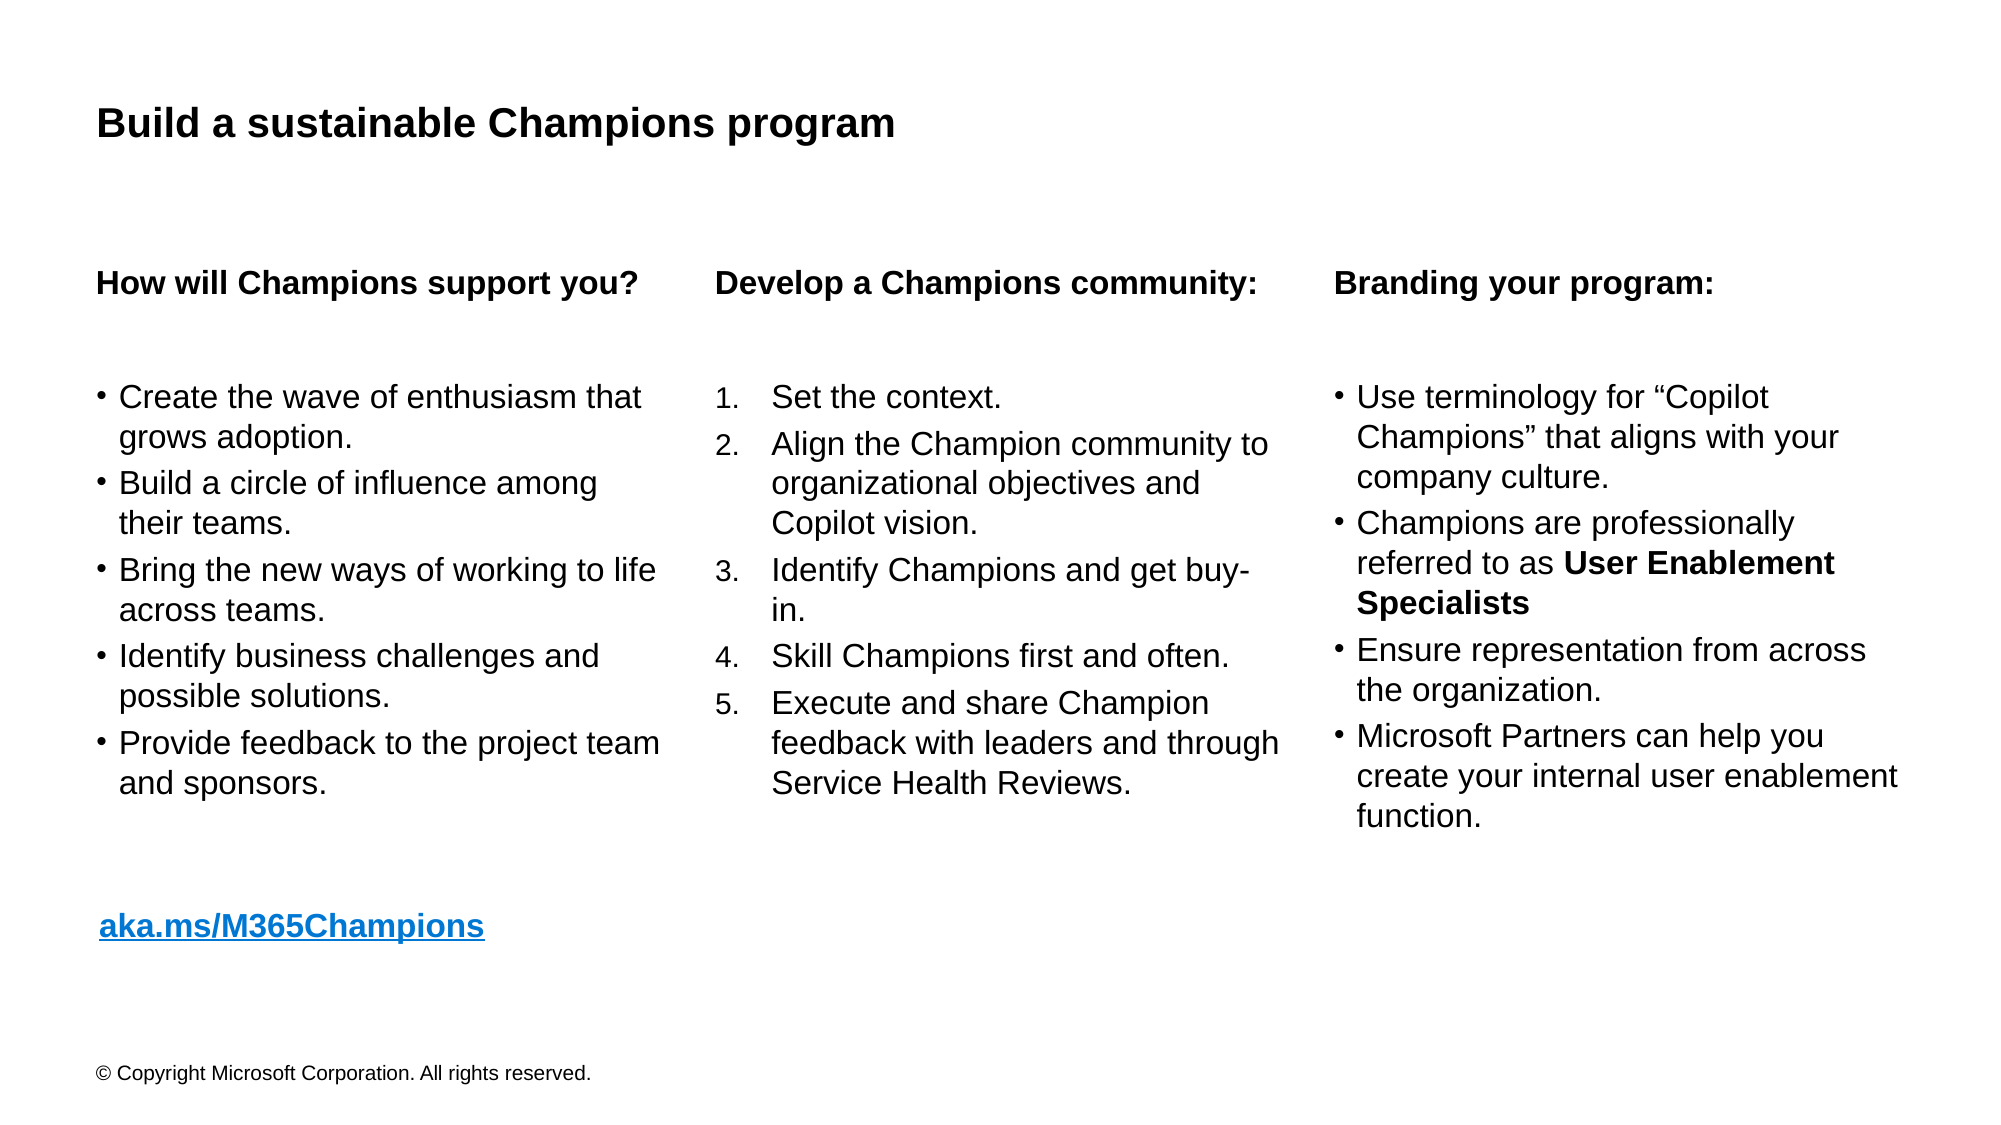

# Build a sustainable Champions program
How will Champions support you?
Develop a Champions community:
Branding your program:
Create the wave of enthusiasm that grows adoption.
Build a circle of influence among their teams.
Bring the new ways of working to life across teams.
Identify business challenges and possible solutions.
Provide feedback to the project team and sponsors.

Set the context.
Align the Champion community to organizational objectives and Copilot vision.
Identify Champions and get buy-in.
Skill Champions first and often.
Execute and share Champion feedback with leaders and through Service Health Reviews.

Use terminology for “Copilot Champions” that aligns with your company culture.
Champions are professionally referred to as User Enablement Specialists
Ensure representation from across the organization.
Microsoft Partners can help you create your internal user enablement function.

aka.ms/M365Champions
© Copyright Microsoft Corporation. All rights reserved.